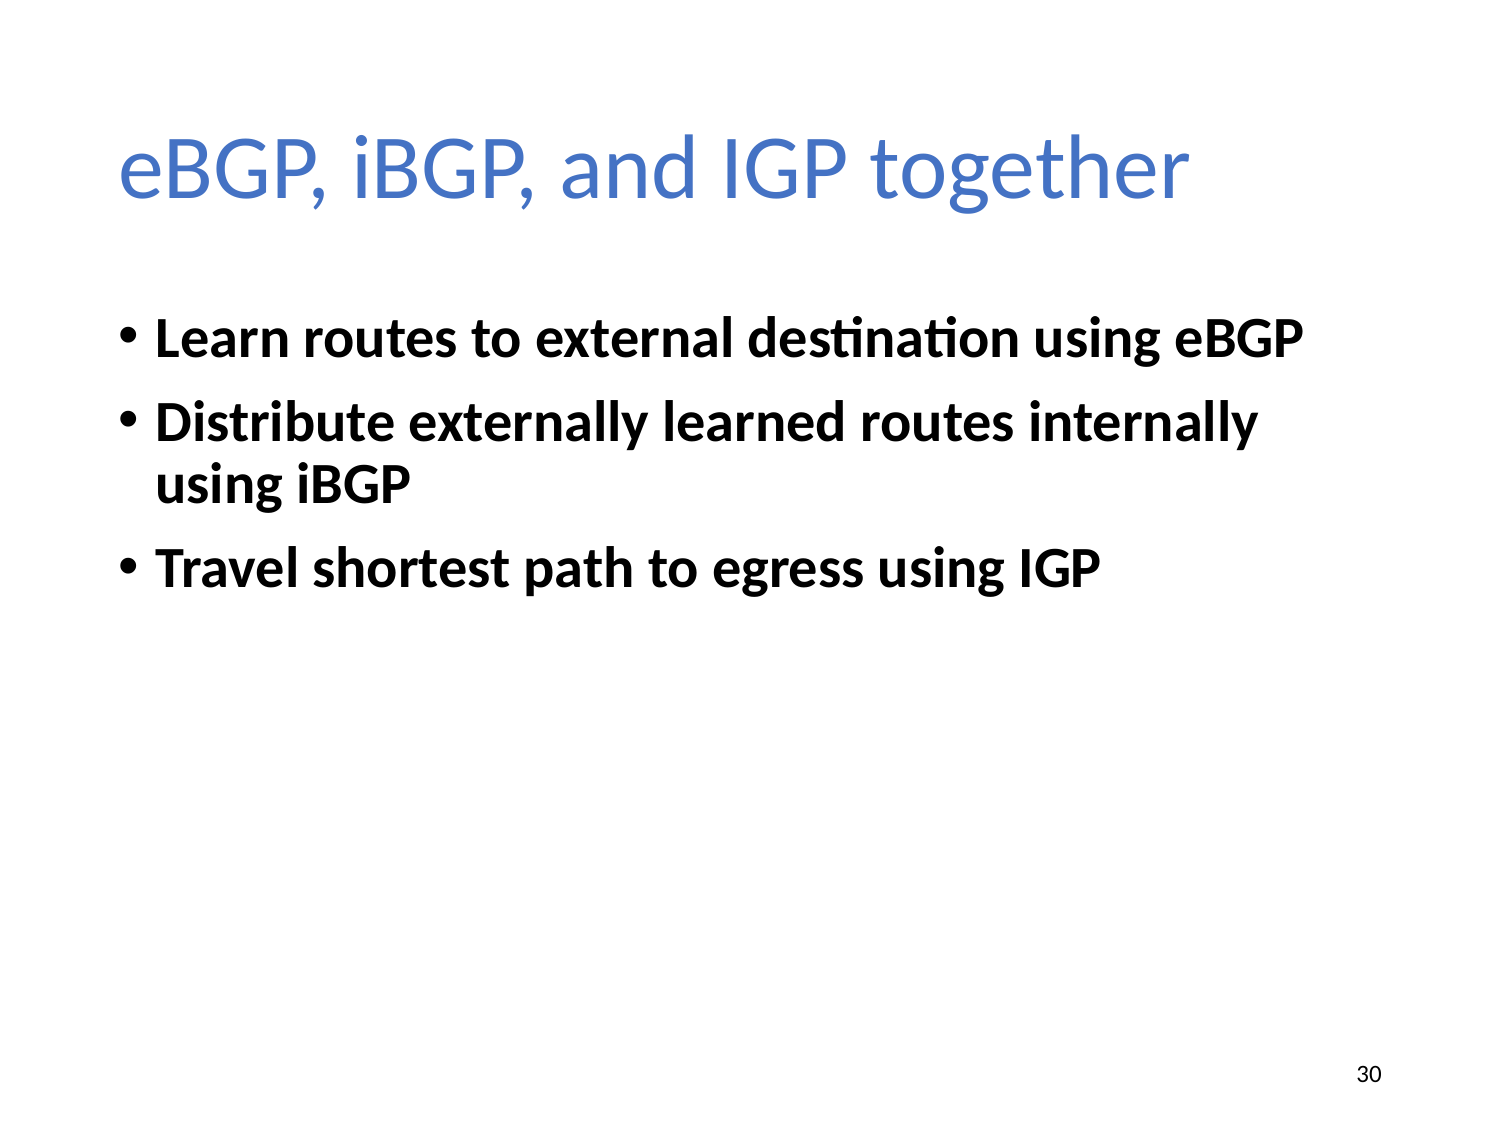

# eBGP, iBGP, and IGP together
Learn routes to external destination using eBGP
Distribute externally learned routes internally using iBGP
Travel shortest path to egress using IGP
30